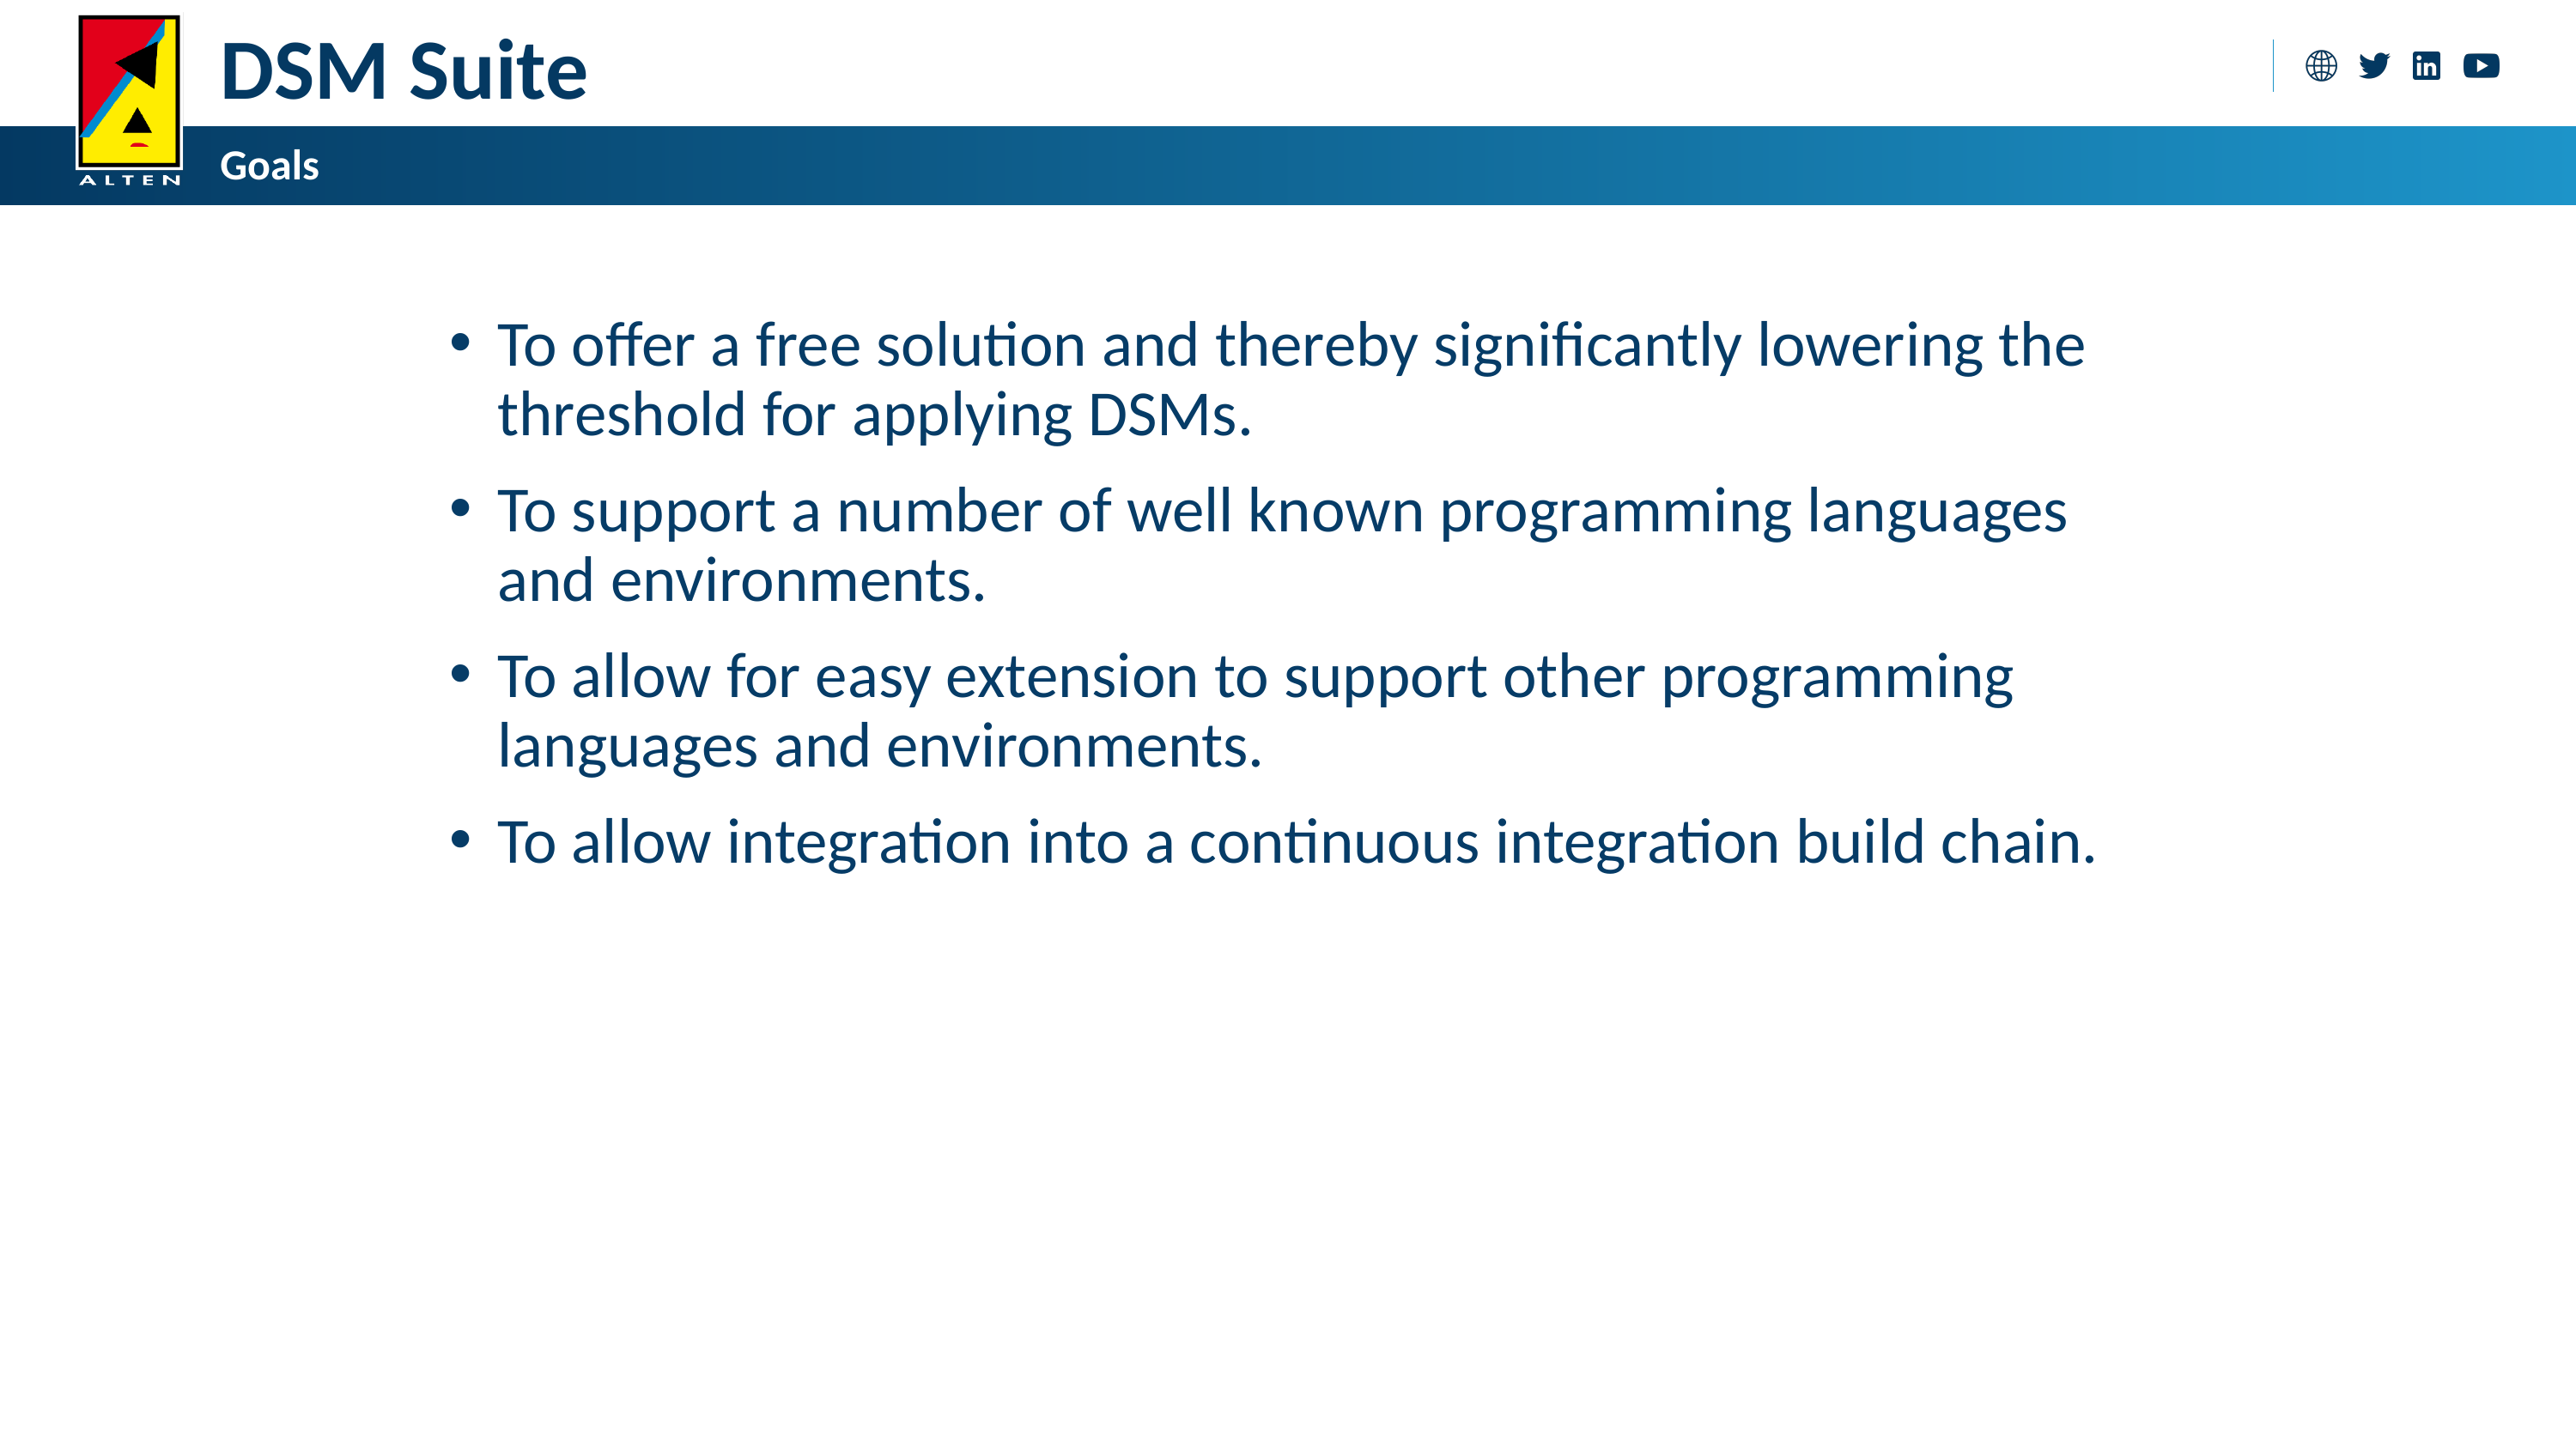

DSM Suite
Goals
To offer a free solution and thereby significantly lowering the threshold for applying DSMs.
To support a number of well known programming languages and environments.
To allow for easy extension to support other programming languages and environments.
To allow integration into a continuous integration build chain.